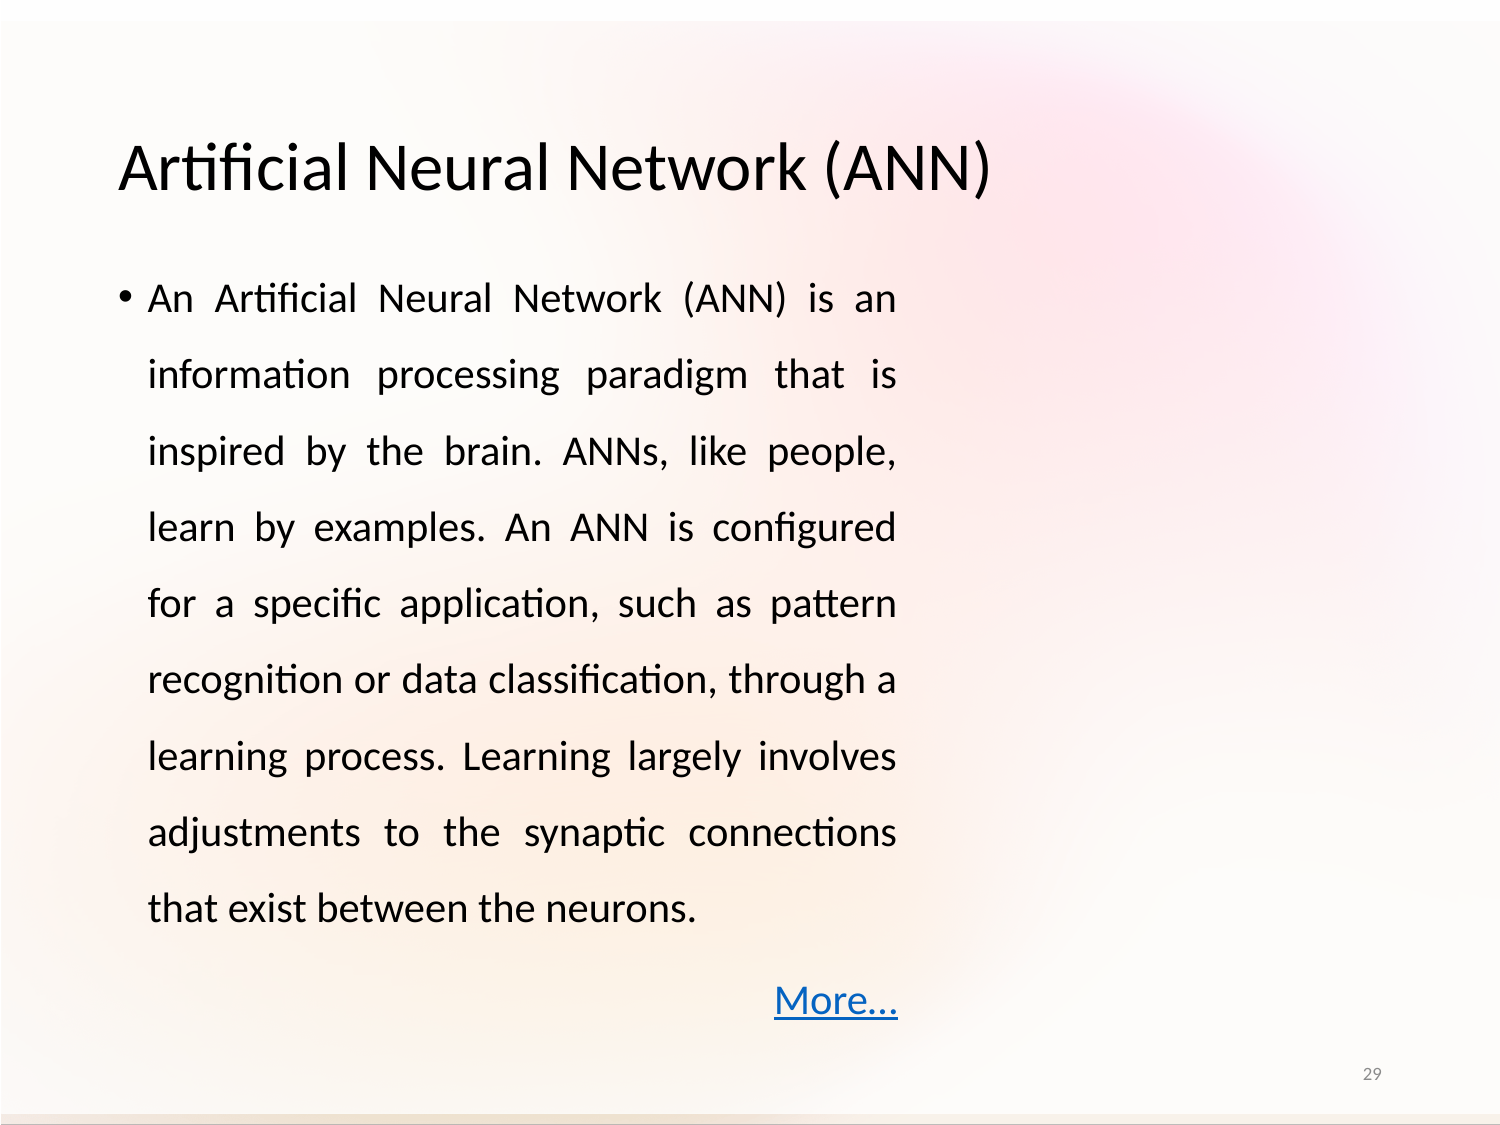

# Artificial Neural Network (ANN)
An Artificial Neural Network (ANN) is an information processing paradigm that is inspired by the brain. ANNs, like people, learn by examples. An ANN is configured for a specific application, such as pattern recognition or data classification, through a learning process. Learning largely involves adjustments to the synaptic connections that exist between the neurons.
More…
29